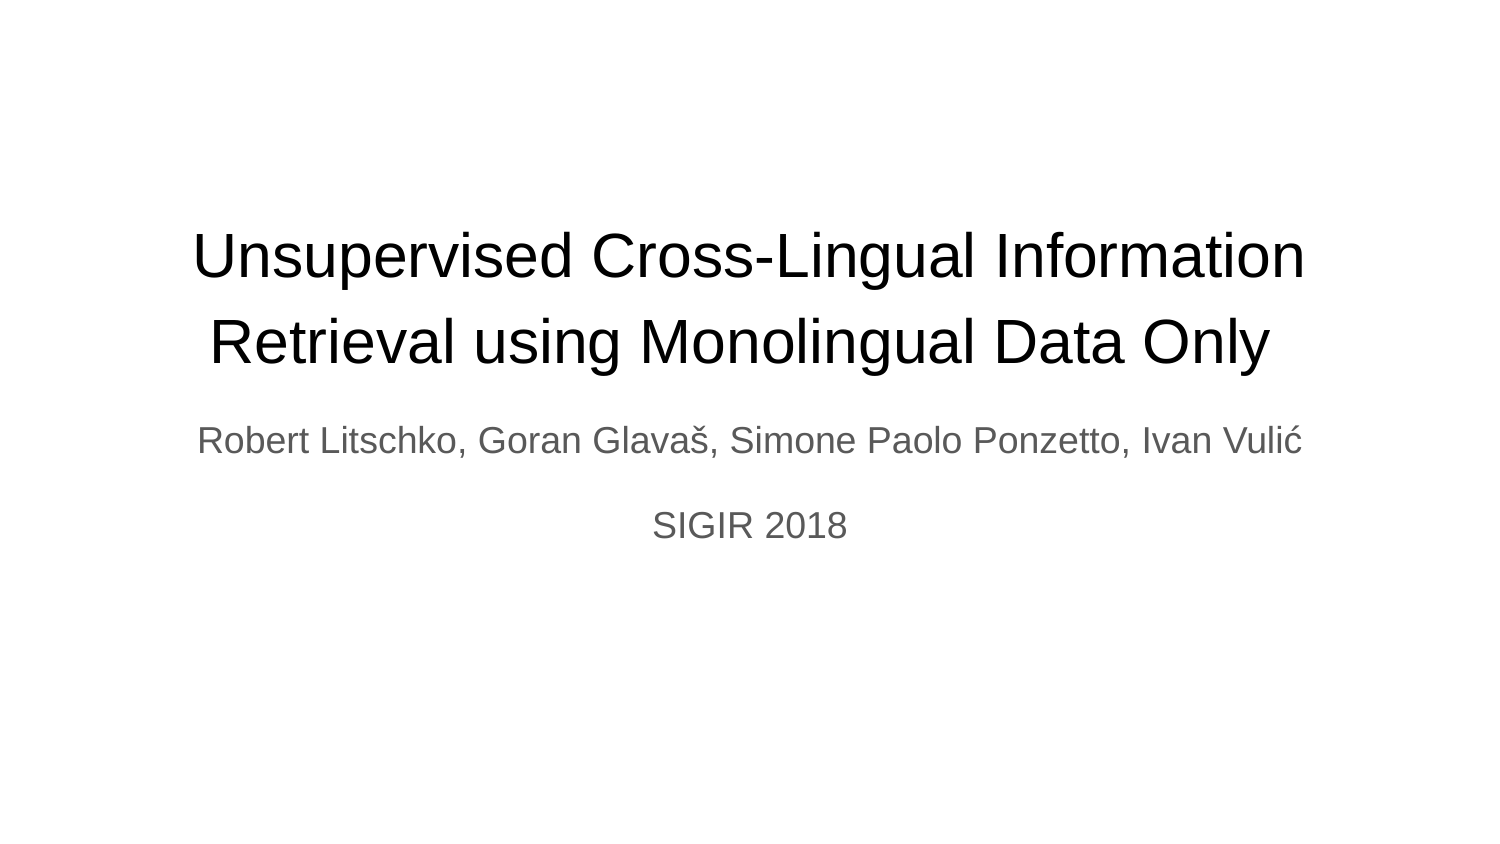

Unsupervised Cross-Lingual Information Retrieval using Monolingual Data Only
Robert Litschko, Goran Glavaš, Simone Paolo Ponzetto, Ivan Vulić
SIGIR 2018